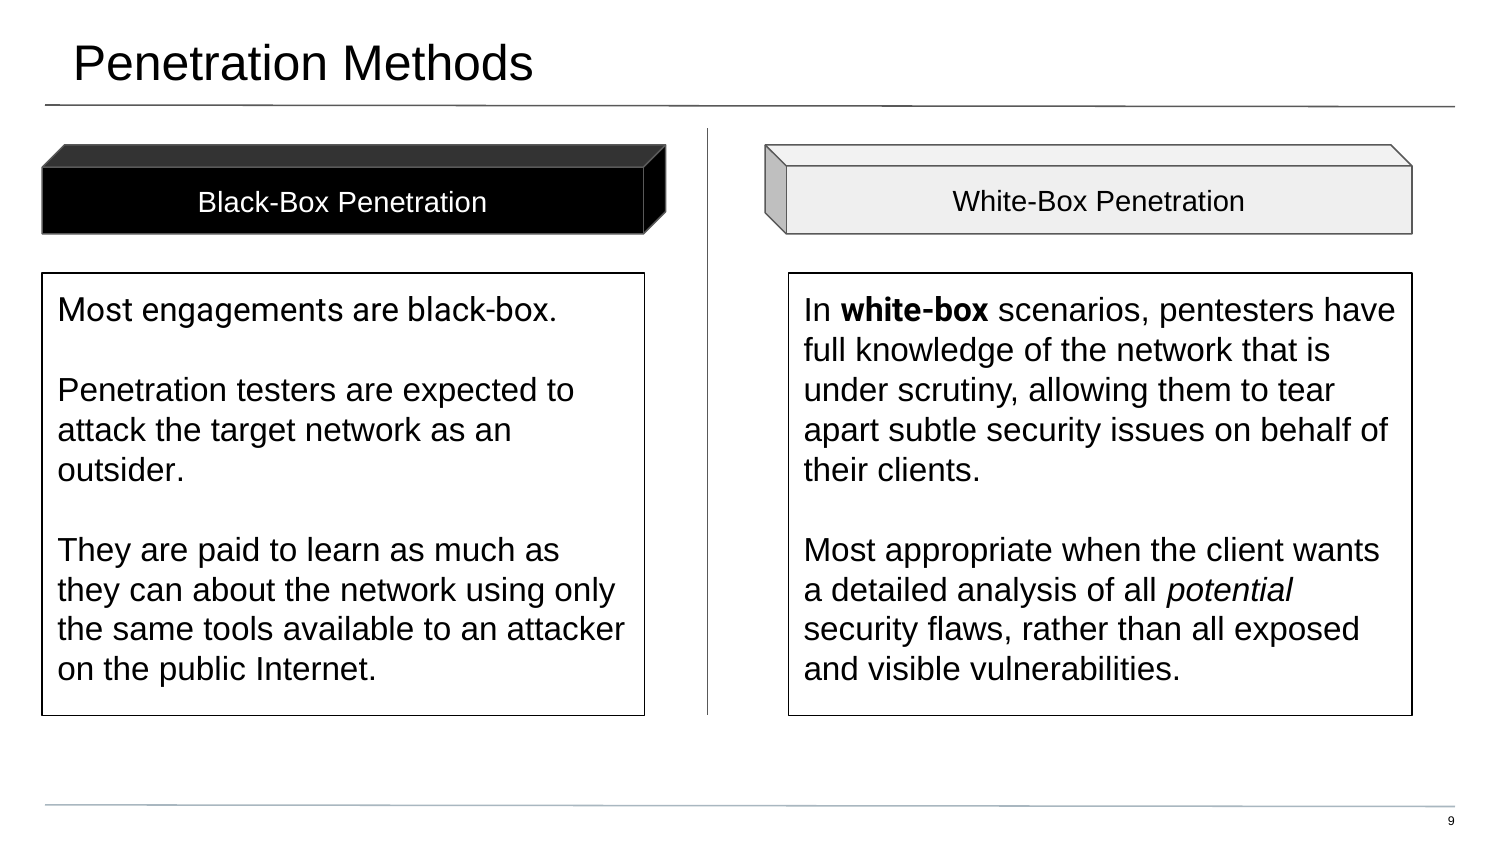

# Penetration Methods
Black-Box Penetration
White-Box Penetration
Most engagements are black-box.

Penetration testers are expected to attack the target network as an outsider.

They are paid to learn as much as they can about the network using only the same tools available to an attacker on the public Internet.

In white-box scenarios, pentesters have full knowledge of the network that is under scrutiny, allowing them to tear apart subtle security issues on behalf of their clients.

Most appropriate when the client wants a detailed analysis of all potential security flaws, rather than all exposed and visible vulnerabilities.

9